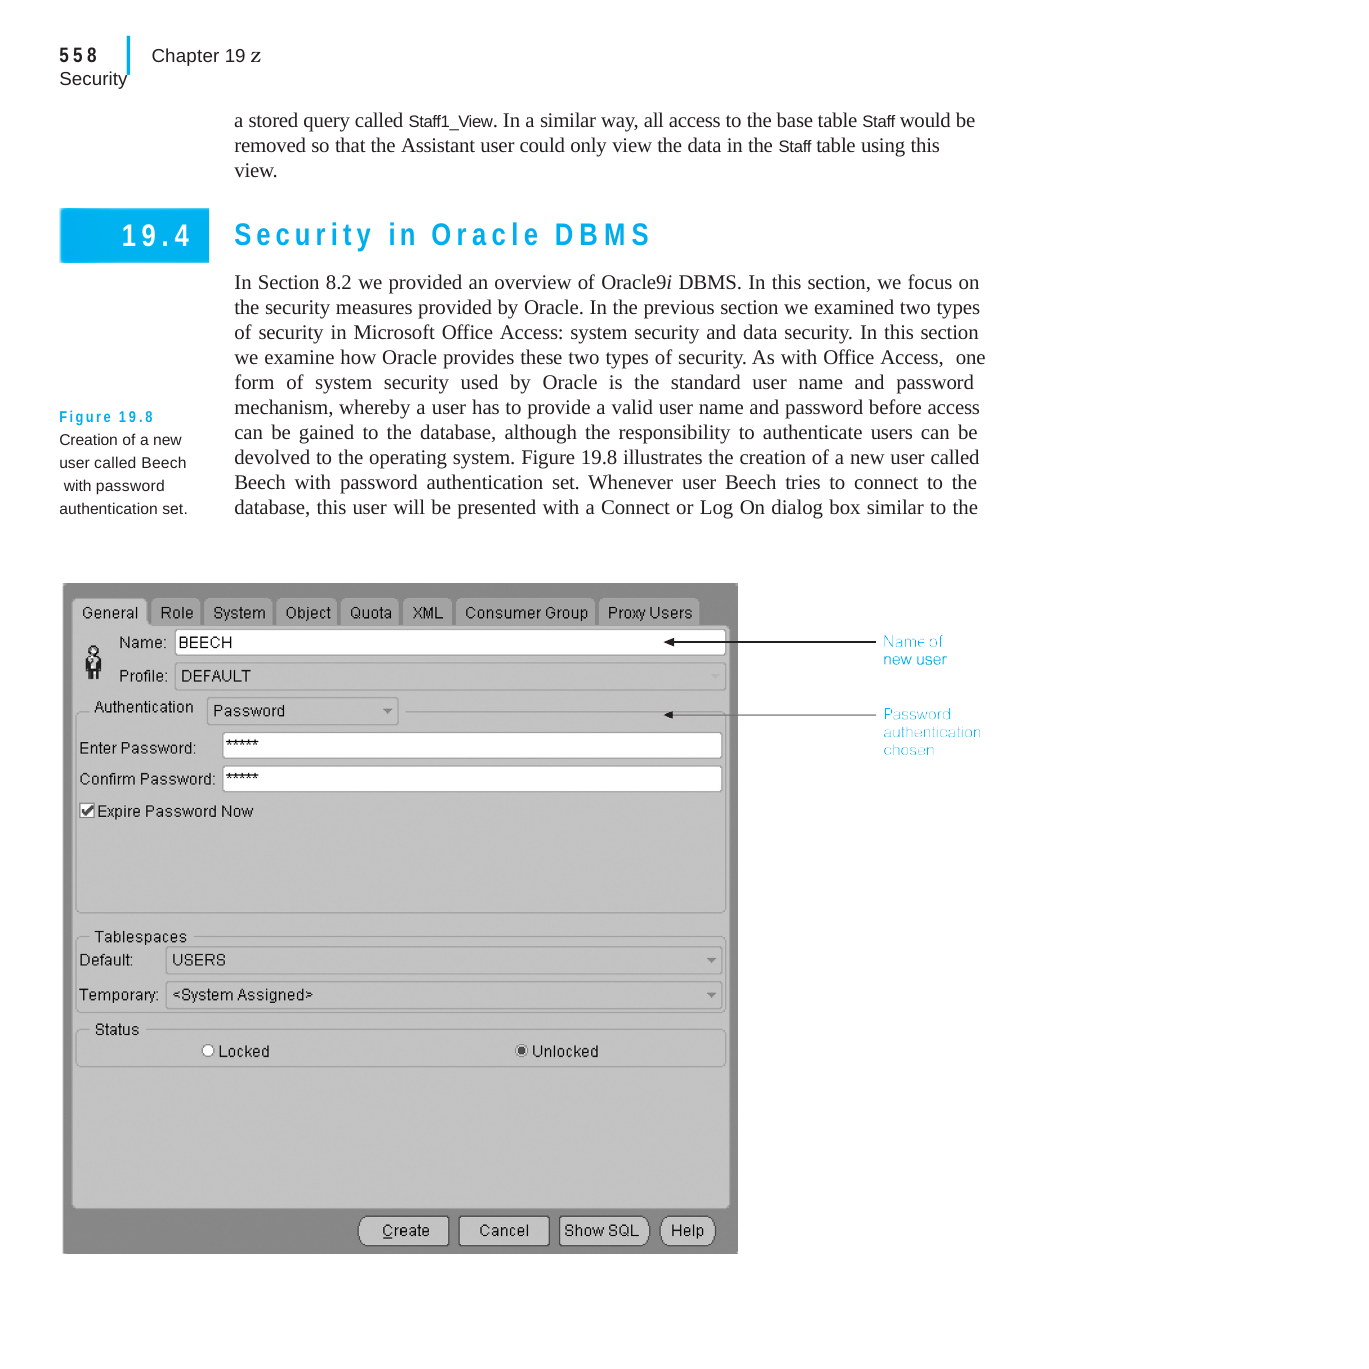

|
558	Chapter 19 z Security
a stored query called Staff1_View. In a similar way, all access to the base table Staff would be  removed so that the Assistant user could only view the data in the Staff table using this view.

Security in Oracle DBMS
In Section 8.2 we provided an overview of Oracle9i DBMS. In this section, we focus on  the security measures provided by Oracle. In the previous section we examined two types  of security in Microsoft Office Access: system security and data security. In this section  we examine how Oracle provides these two types of security. As with Office Access,  one form of system security used by Oracle is the standard user name and password  mechanism, whereby a user has to provide a valid user name and password before access  can be gained to the database, although the responsibility to authenticate users can be  devolved to the operating system. Figure 19.8 illustrates the creation of a new user called  Beech with password authentication set. Whenever user Beech tries to connect to the  database, this user will be presented with a Connect or Log On dialog box similar to the
19.4
Figure 19.8  Creation of a new  user called Beech  with password  authentication set.